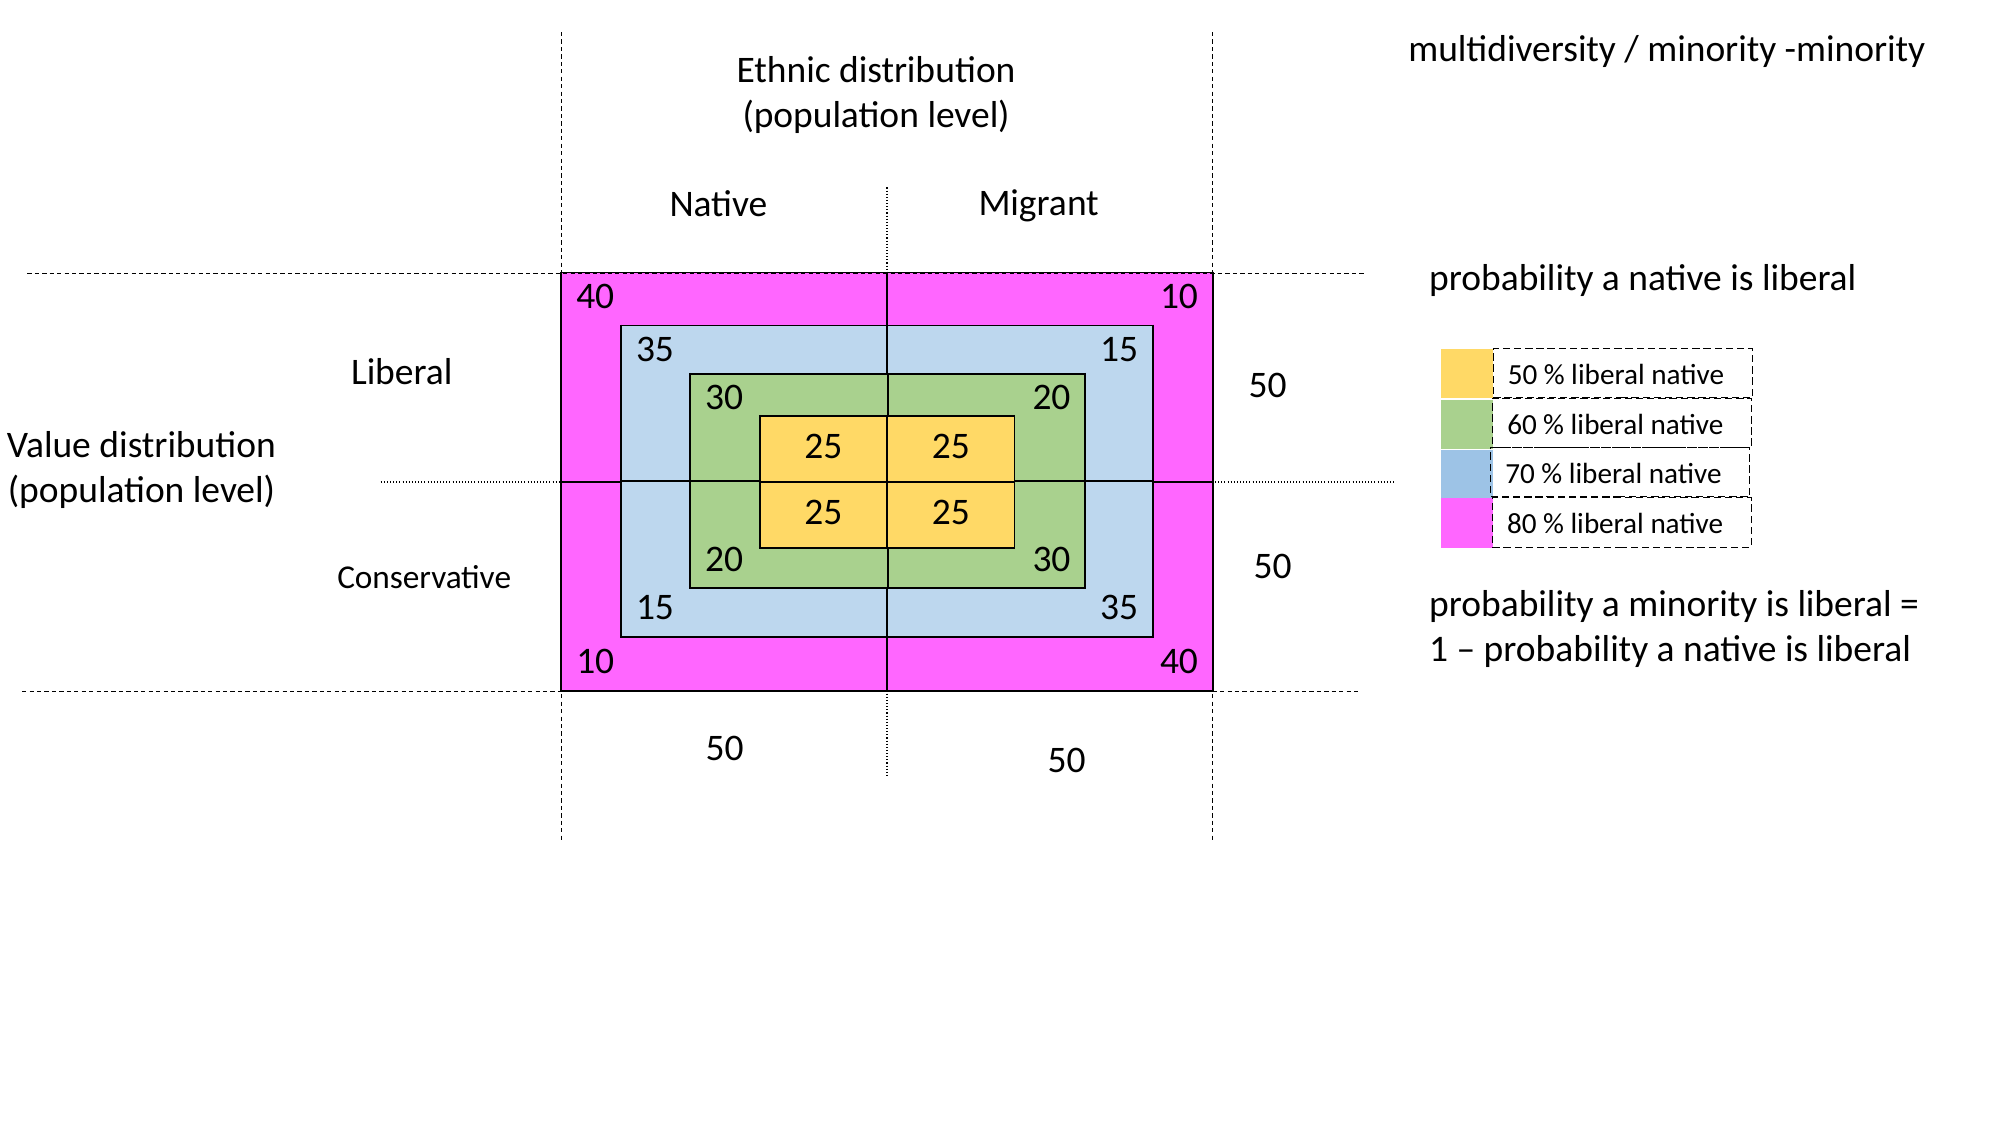

multidiversity / minority -minority
Ethnic distribution (population level)
Migrant
Native
|  |  |
| --- | --- |
|  |  |
probability a native is liberal
| 40 | 10 |
| --- | --- |
| 10 | 40 |
| 35 | 15 |
| --- | --- |
| 15 | 35 |
Liberal
50 % liberal native

50
| 30 | 20 |
| --- | --- |
| 20 | 30 |
60 % liberal native

Value distribution (population level)
| 25 | 25 |
| --- | --- |
| 25 | 25 |
70 % liberal native

80 % liberal native

50
Conservative
probability a minority is liberal =
1 – probability a native is liberal
50
50